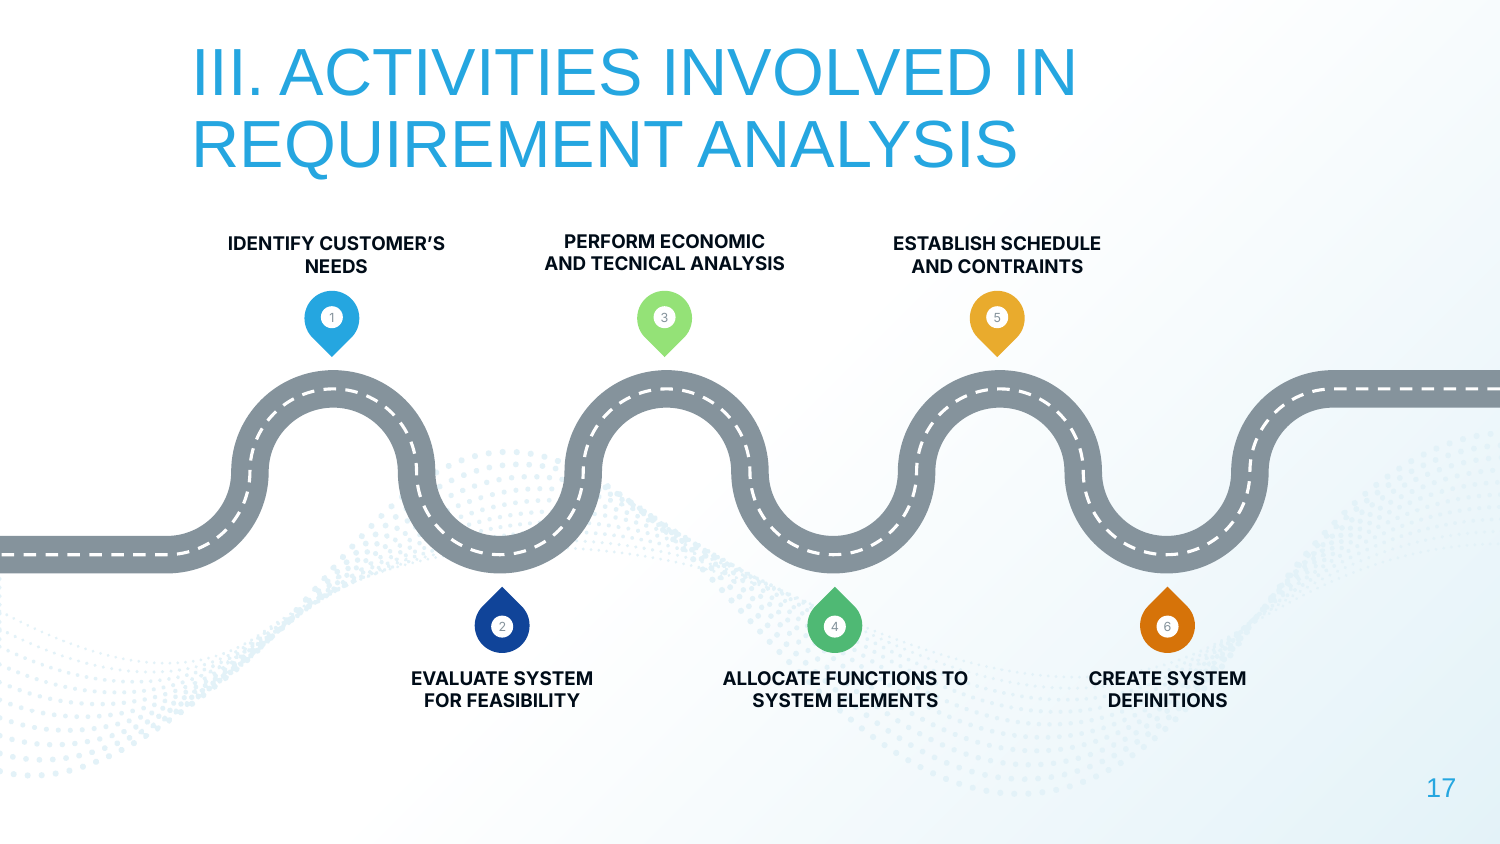

# III. ACTIVITIES INVOLVED IN REQUIREMENT ANALYSIS
PERFORM ECONOMIC AND TECNICAL ANALYSIS
IDENTIFY CUSTOMER’S NEEDS
ESTABLISH SCHEDULE AND CONTRAINTS

1

3

5

2

4

6
EVALUATE SYSTEM FOR FEASIBILITY
ALLOCATE FUNCTIONS TO SYSTEM ELEMENTS
CREATE SYSTEM DEFINITIONS
17